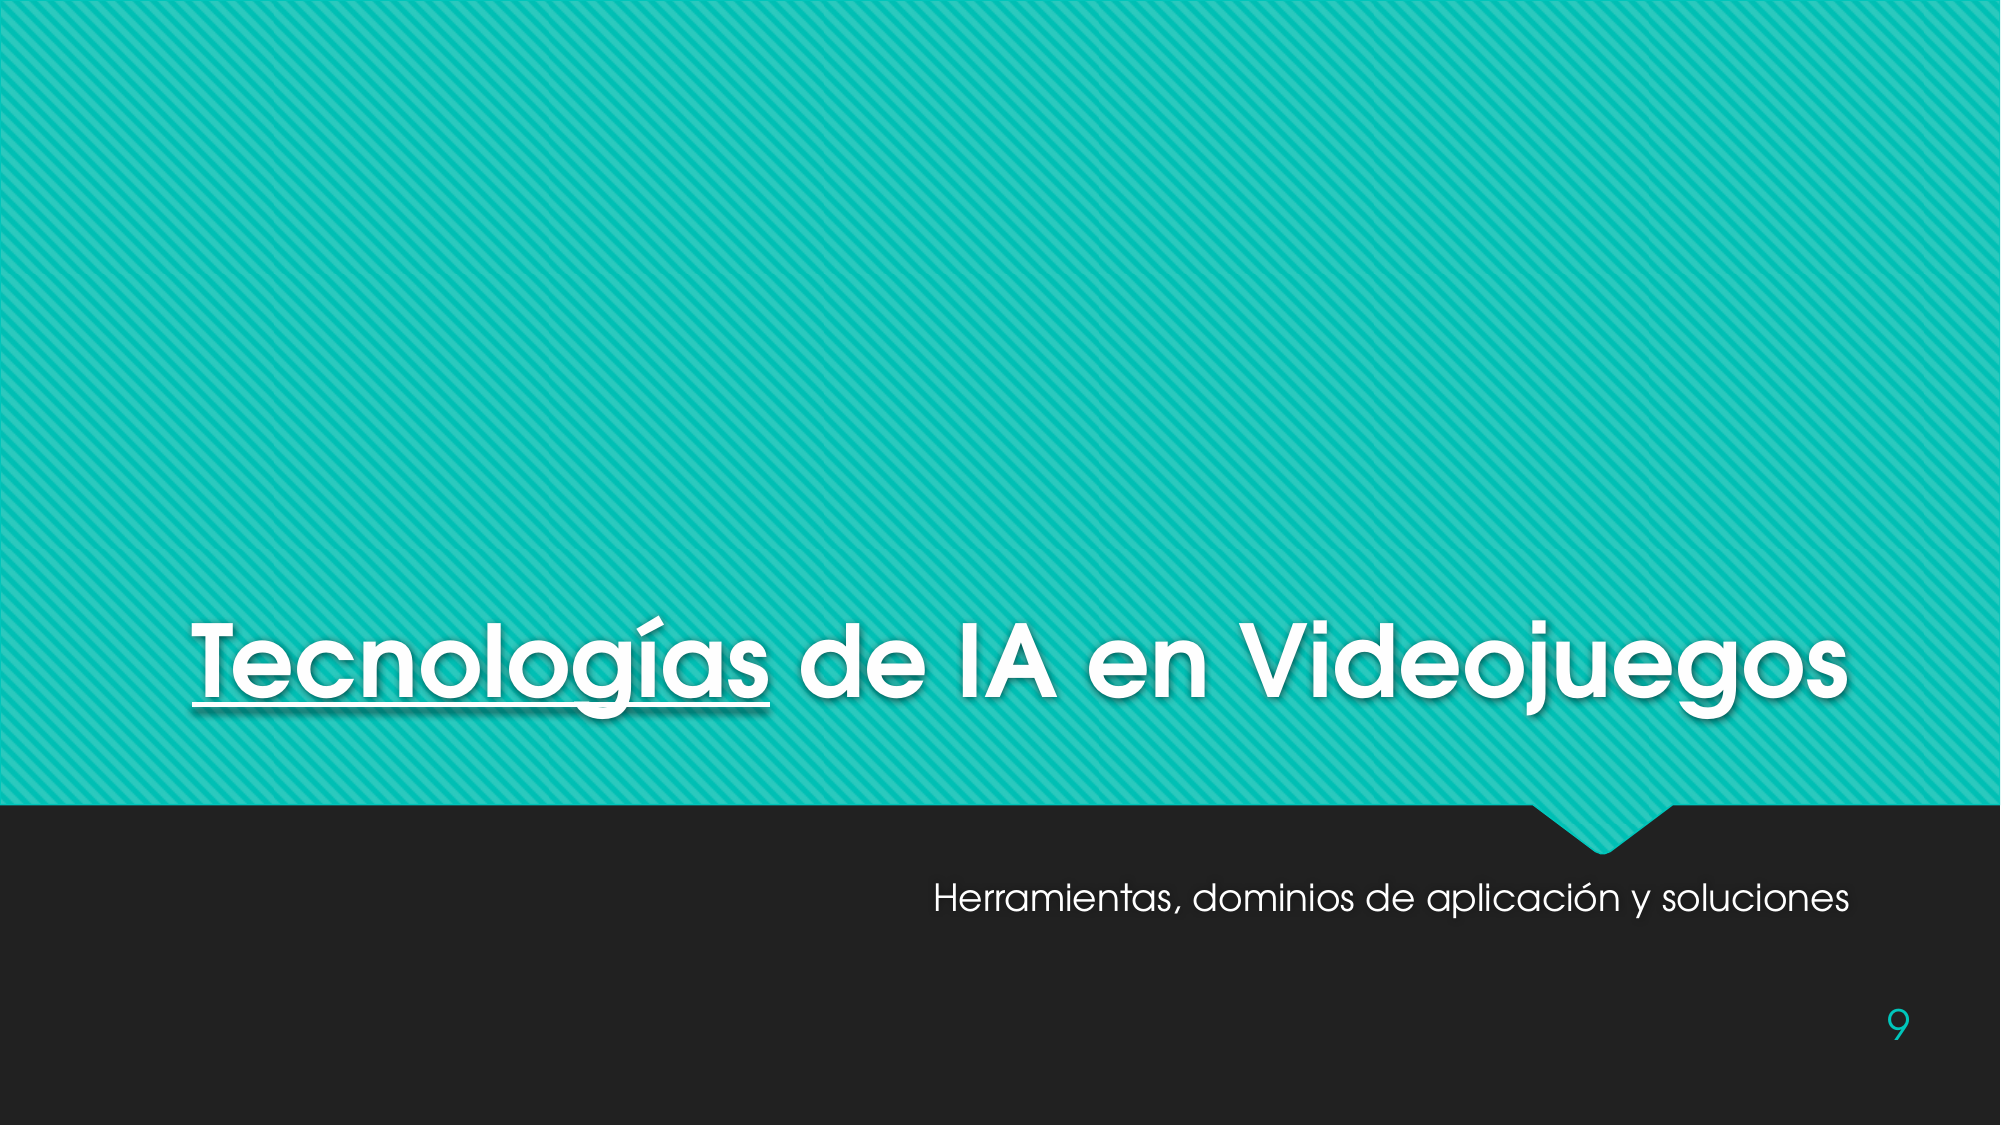

# Tecnologías de IA en Videojuegos
Herramientas, dominios de aplicación y soluciones
9